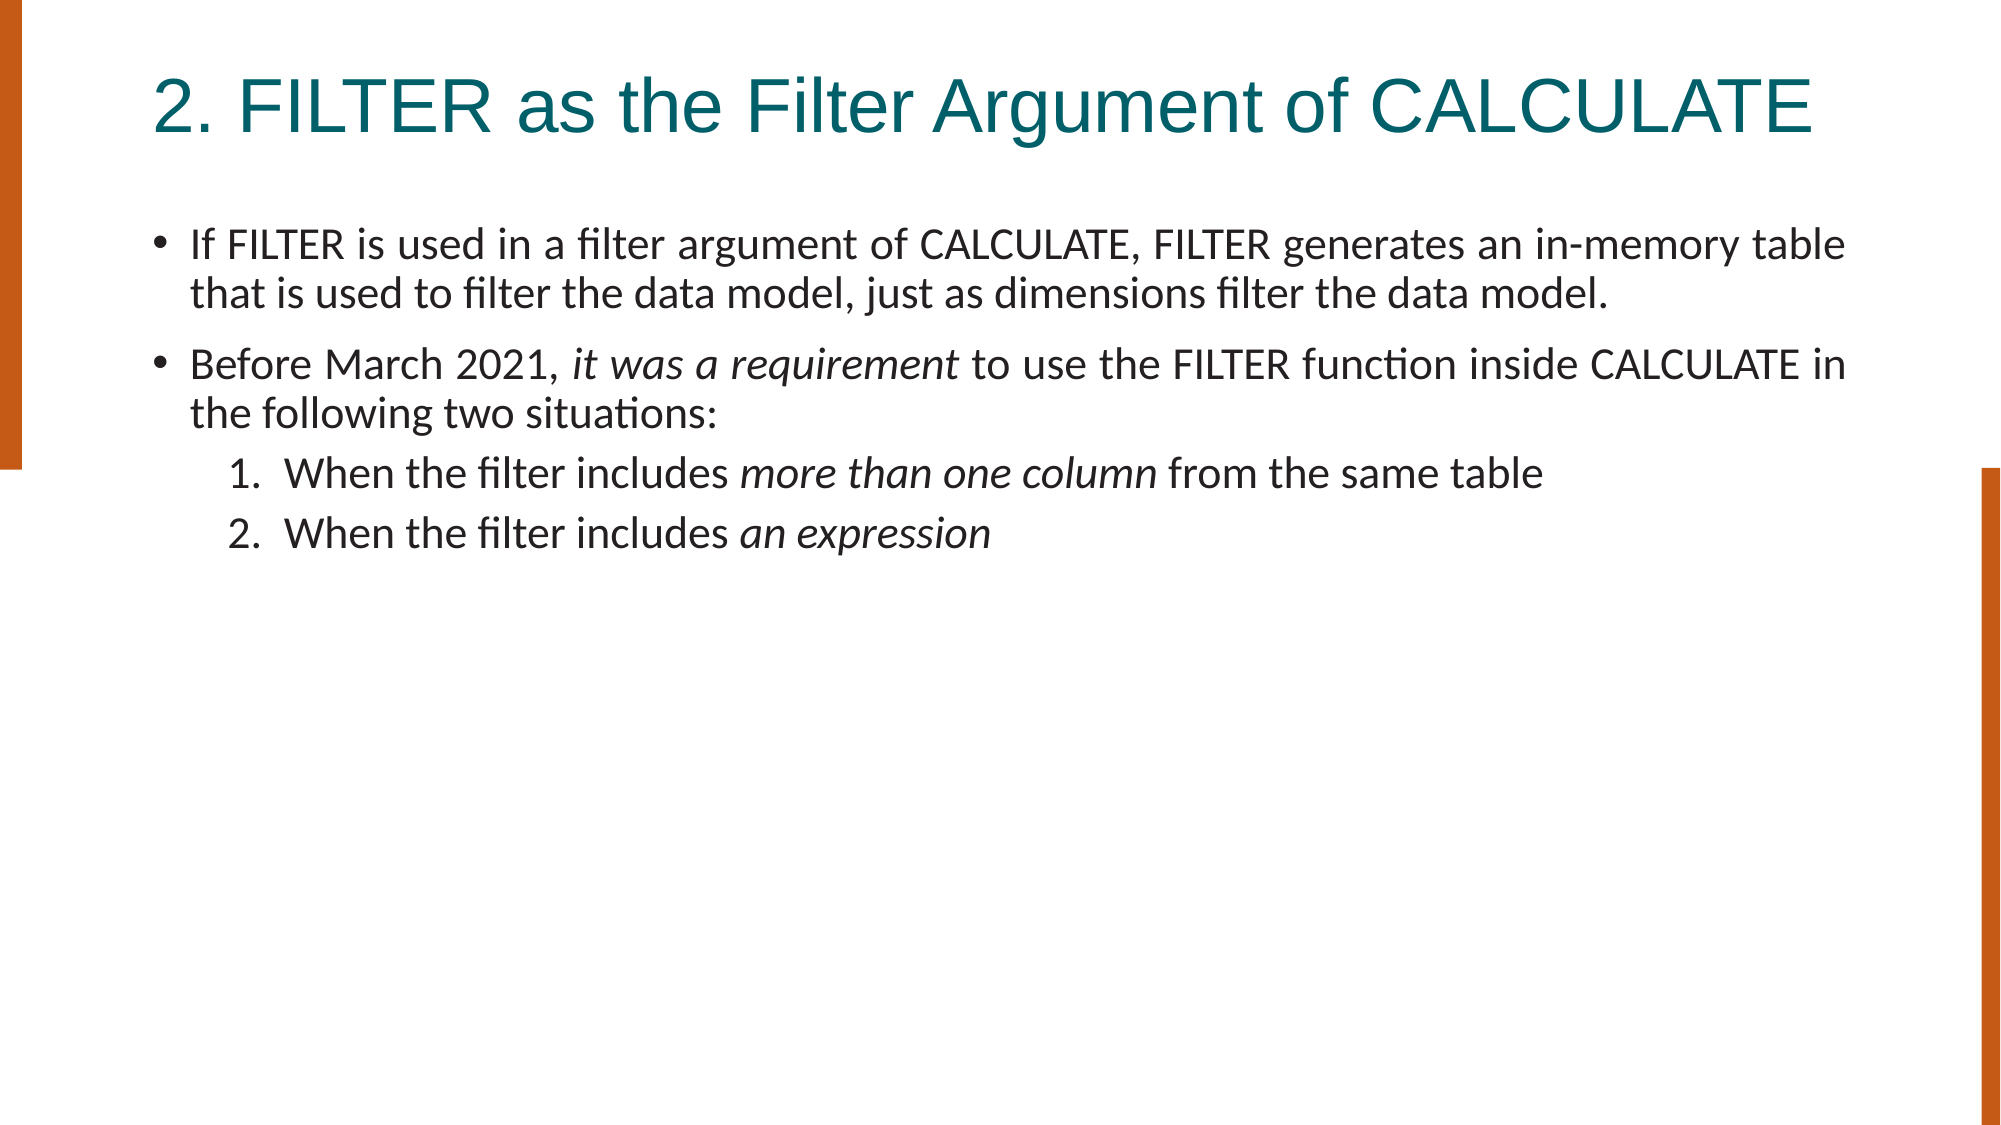

# 2. FILTER as the Filter Argument of CALCULATE
If FILTER is used in a filter argument of CALCULATE, FILTER generates an in-memory table that is used to filter the data model, just as dimensions filter the data model.
Before March 2021, it was a requirement to use the FILTER function inside CALCULATE in the following two situations:
When the filter includes more than one column from the same table
When the filter includes an expression